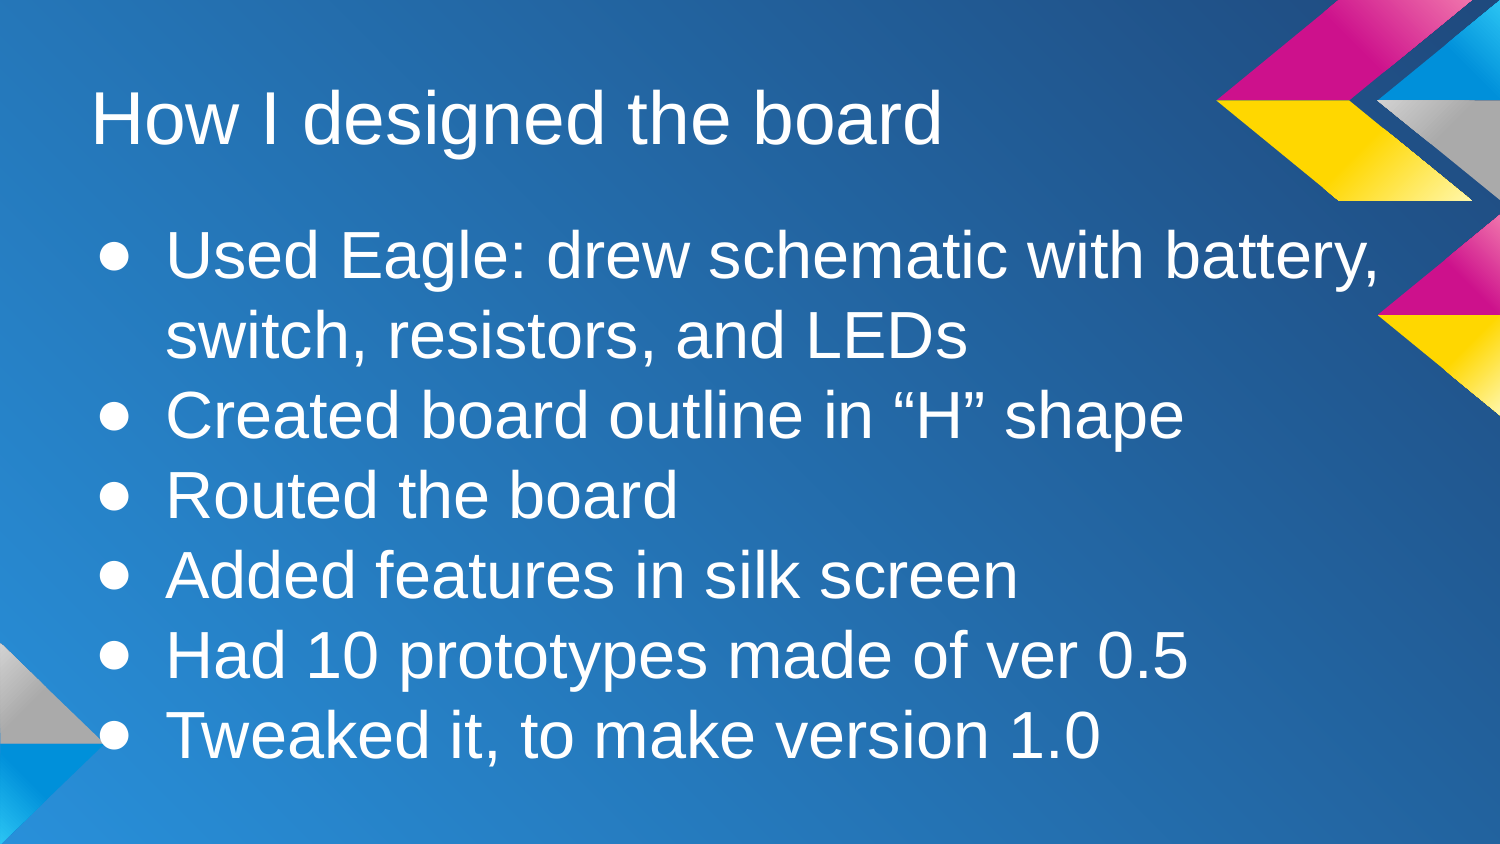

# How I designed the board
Used Eagle: drew schematic with battery, switch, resistors, and LEDs
Created board outline in “H” shape
Routed the board
Added features in silk screen
Had 10 prototypes made of ver 0.5
Tweaked it, to make version 1.0